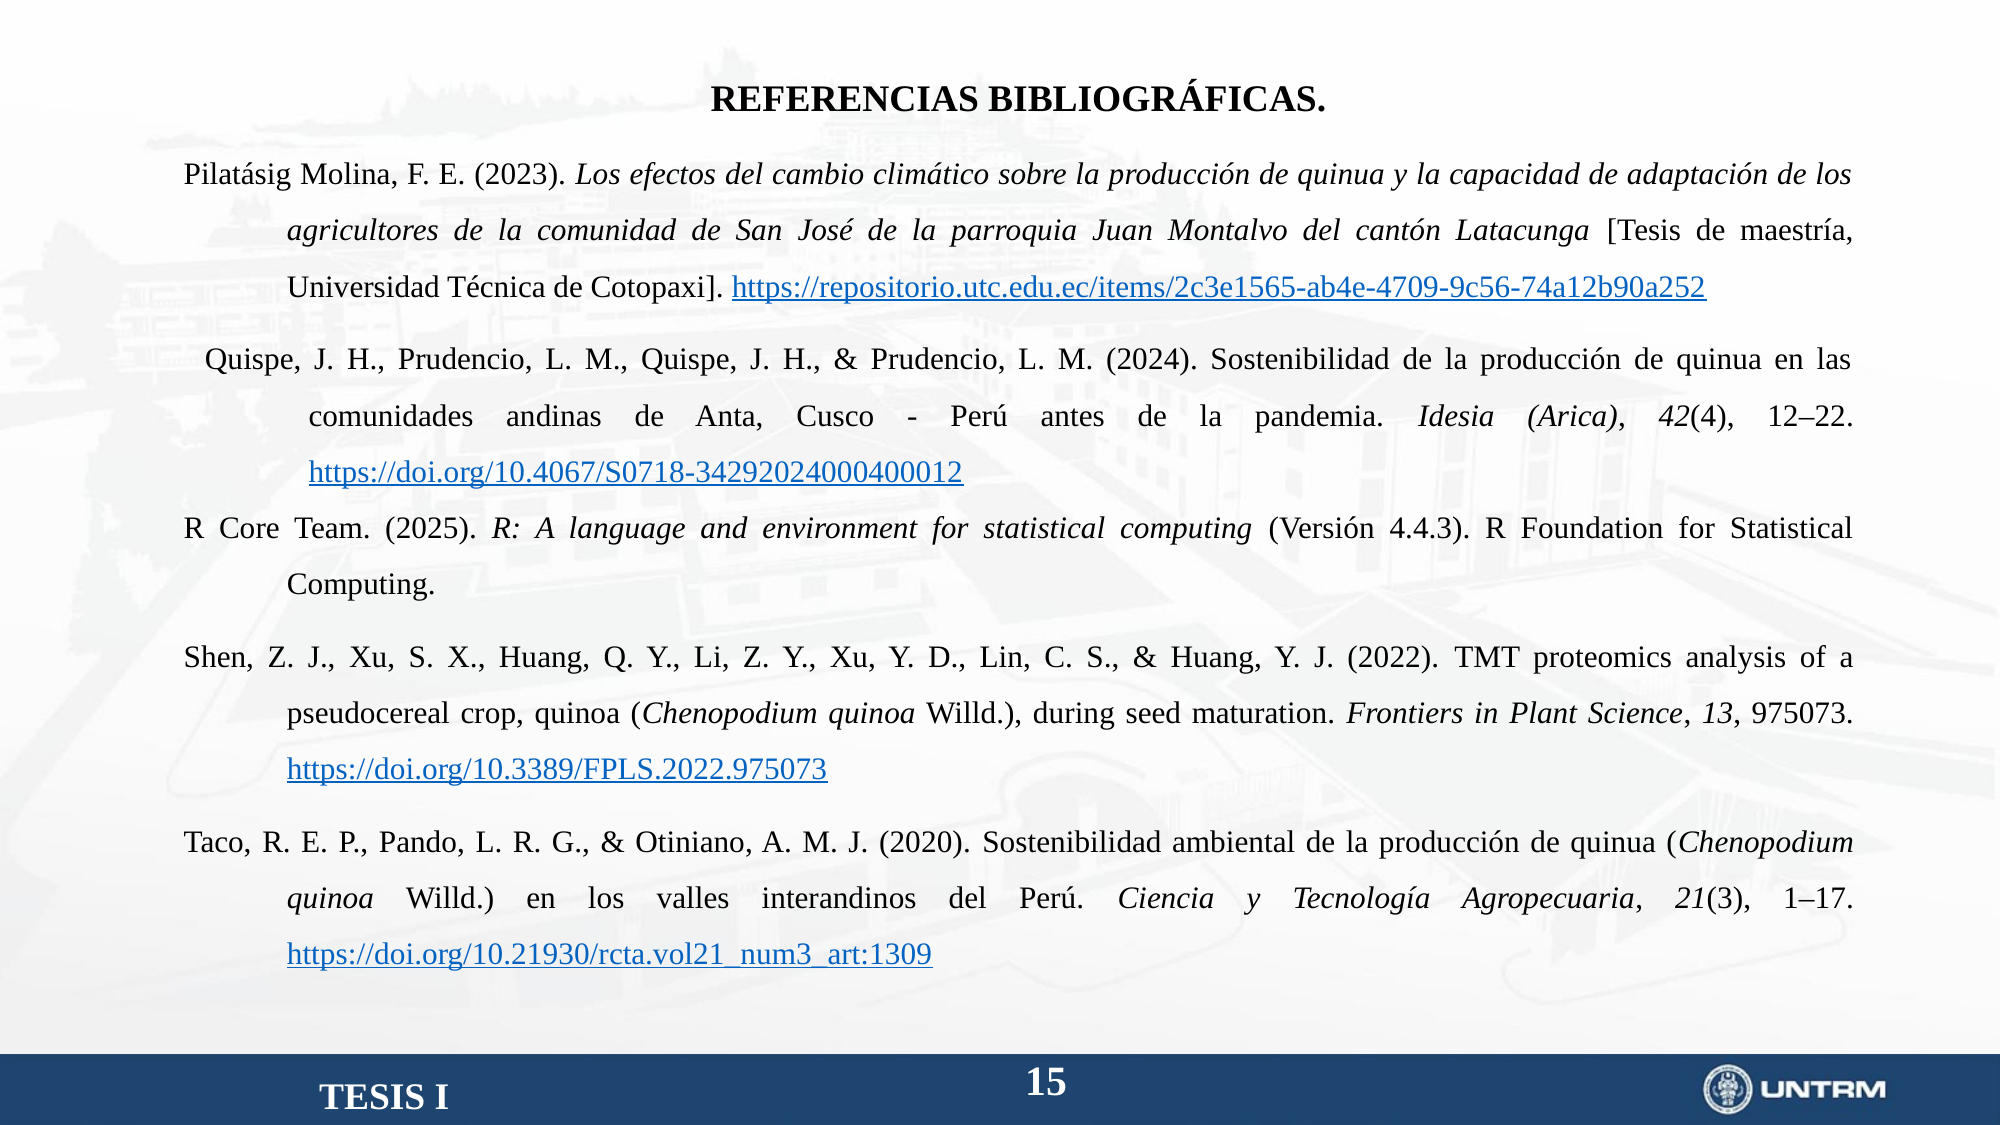

REFERENCIAS BIBLIOGRÁFICAS.
Pilatásig Molina, F. E. (2023). Los efectos del cambio climático sobre la producción de quinua y la capacidad de adaptación de los agricultores de la comunidad de San José de la parroquia Juan Montalvo del cantón Latacunga [Tesis de maestría, Universidad Técnica de Cotopaxi]. https://repositorio.utc.edu.ec/items/2c3e1565-ab4e-4709-9c56-74a12b90a252
Quispe, J. H., Prudencio, L. M., Quispe, J. H., & Prudencio, L. M. (2024). Sostenibilidad de la producción de quinua en las comunidades andinas de Anta, Cusco - Perú antes de la pandemia. Idesia (Arica), 42(4), 12–22. https://doi.org/10.4067/S0718-34292024000400012
R Core Team. (2025). R: A language and environment for statistical computing (Versión 4.4.3). R Foundation for Statistical Computing.
Shen, Z. J., Xu, S. X., Huang, Q. Y., Li, Z. Y., Xu, Y. D., Lin, C. S., & Huang, Y. J. (2022). TMT proteomics analysis of a pseudocereal crop, quinoa (Chenopodium quinoa Willd.), during seed maturation. Frontiers in Plant Science, 13, 975073. https://doi.org/10.3389/FPLS.2022.975073
Taco, R. E. P., Pando, L. R. G., & Otiniano, A. M. J. (2020). Sostenibilidad ambiental de la producción de quinua (Chenopodium quinoa Willd.) en los valles interandinos del Perú. Ciencia y Tecnología Agropecuaria, 21(3), 1–17. https://doi.org/10.21930/rcta.vol21_num3_art:1309
TESIS I
15